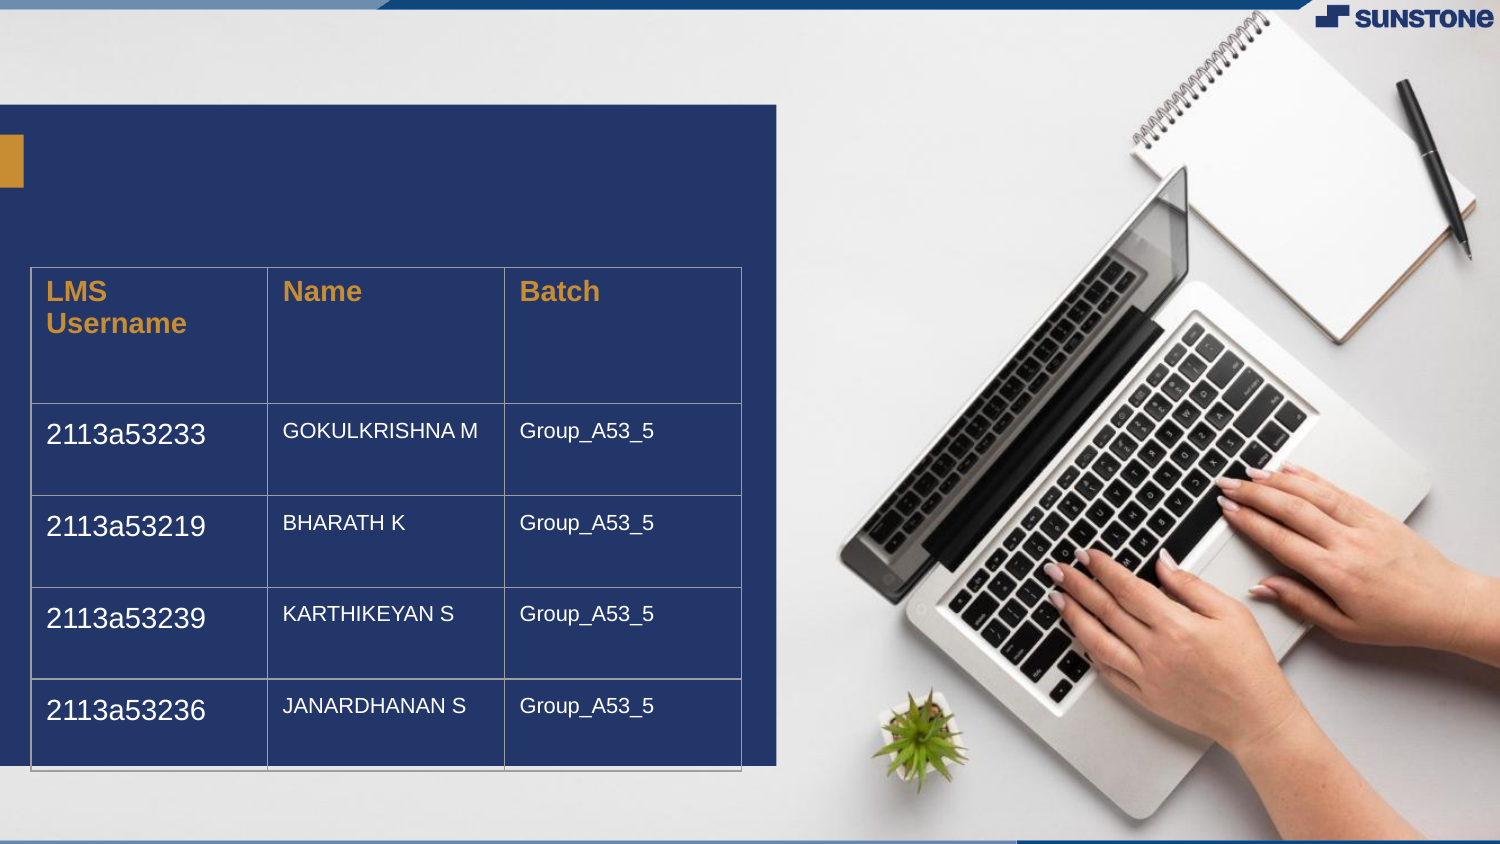

#

| LMS Username | Name | Batch |
| --- | --- | --- |
| 2113a53233 | GOKULKRISHNA M | Group\_A53\_5 |
| 2113a53219 | BHARATH K | Group\_A53\_5 |
| 2113a53239 | KARTHIKEYAN S | Group\_A53\_5 |
| 2113a53236 | JANARDHANAN S | Group\_A53\_5 |